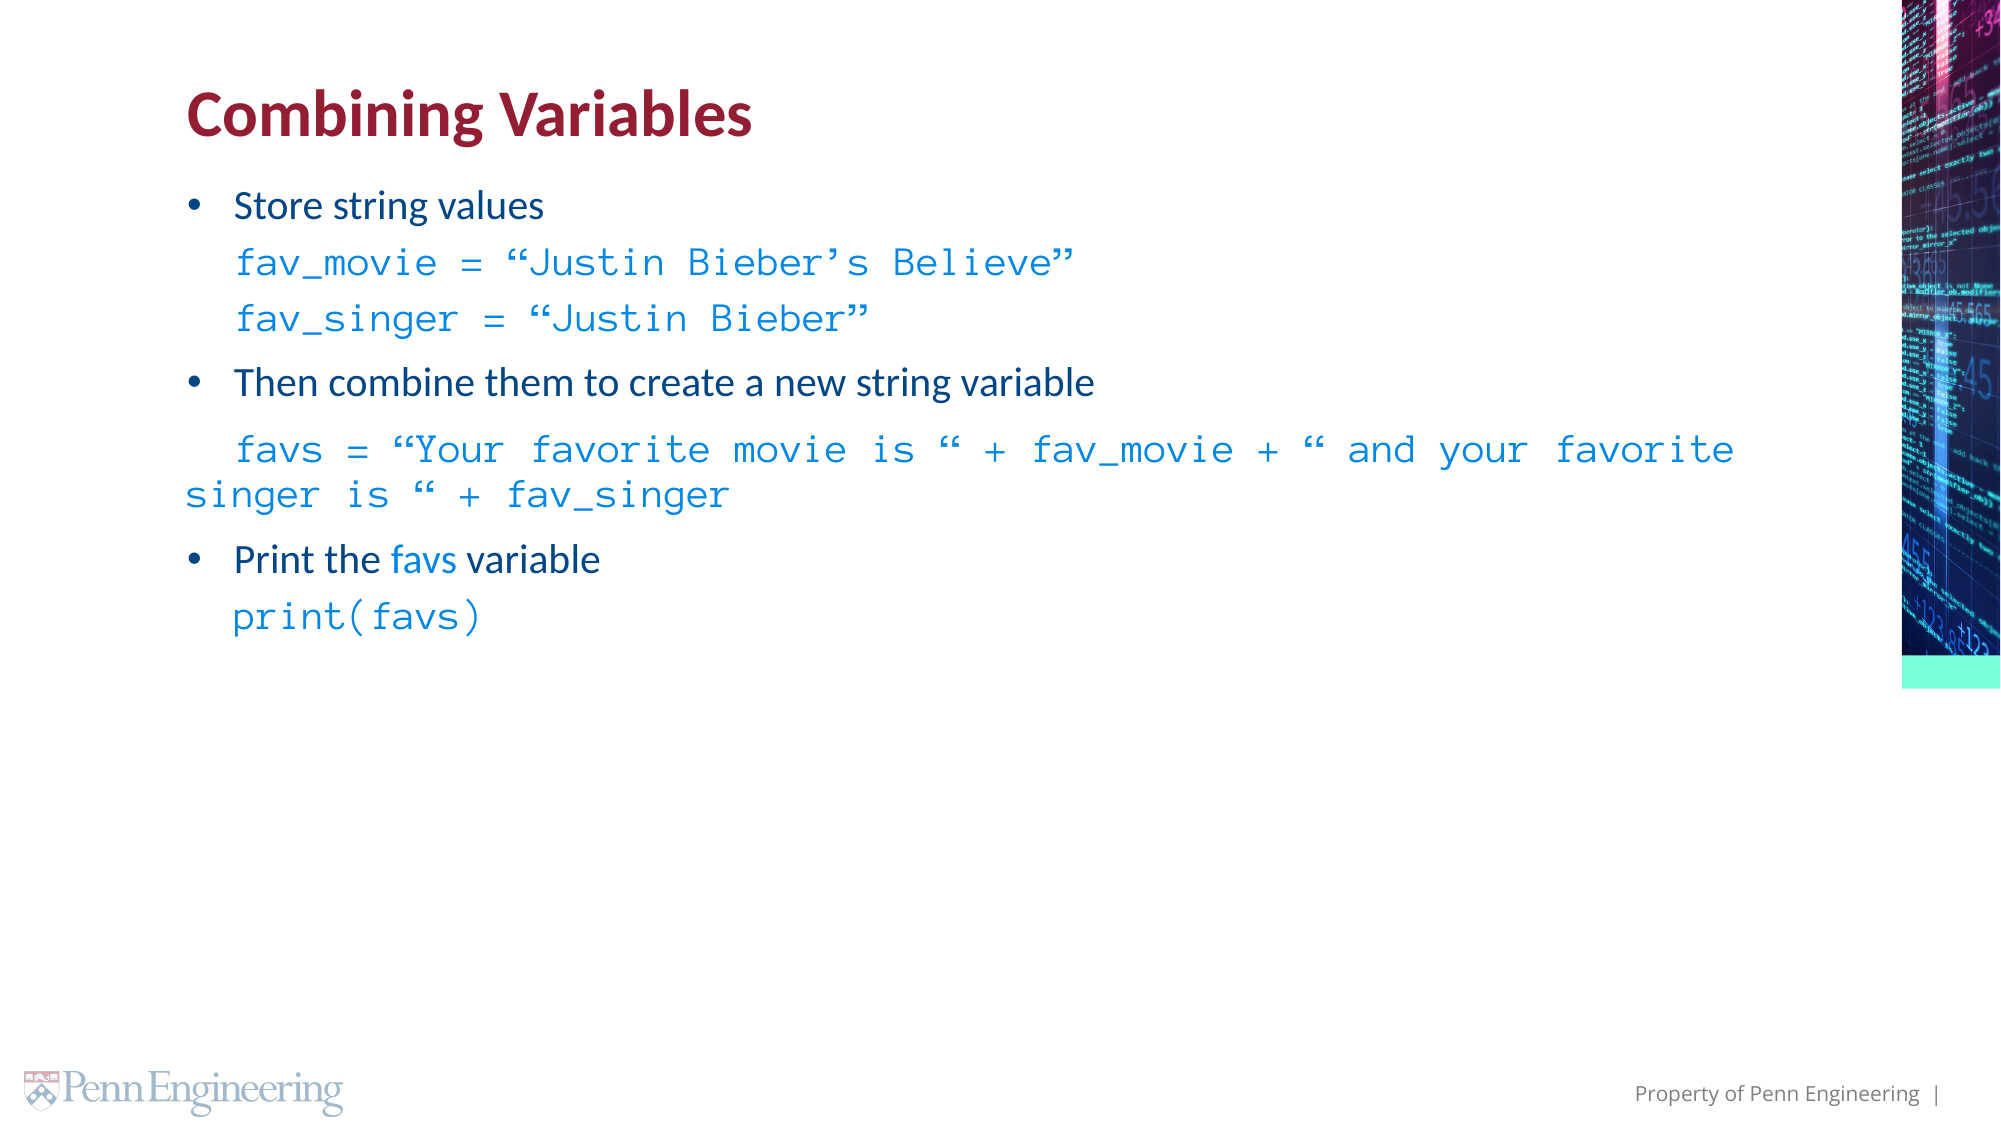

# Combining Variables
Store string values
     fav_movie = “Justin Bieber’s Believe”
     fav_singer = “Justin Bieber”
Then combine them to create a new string variable
     favs = “Your favorite movie is “ + fav_movie + “ and your favorite singer is “ + fav_singer
Print the favs variable
 print(favs)